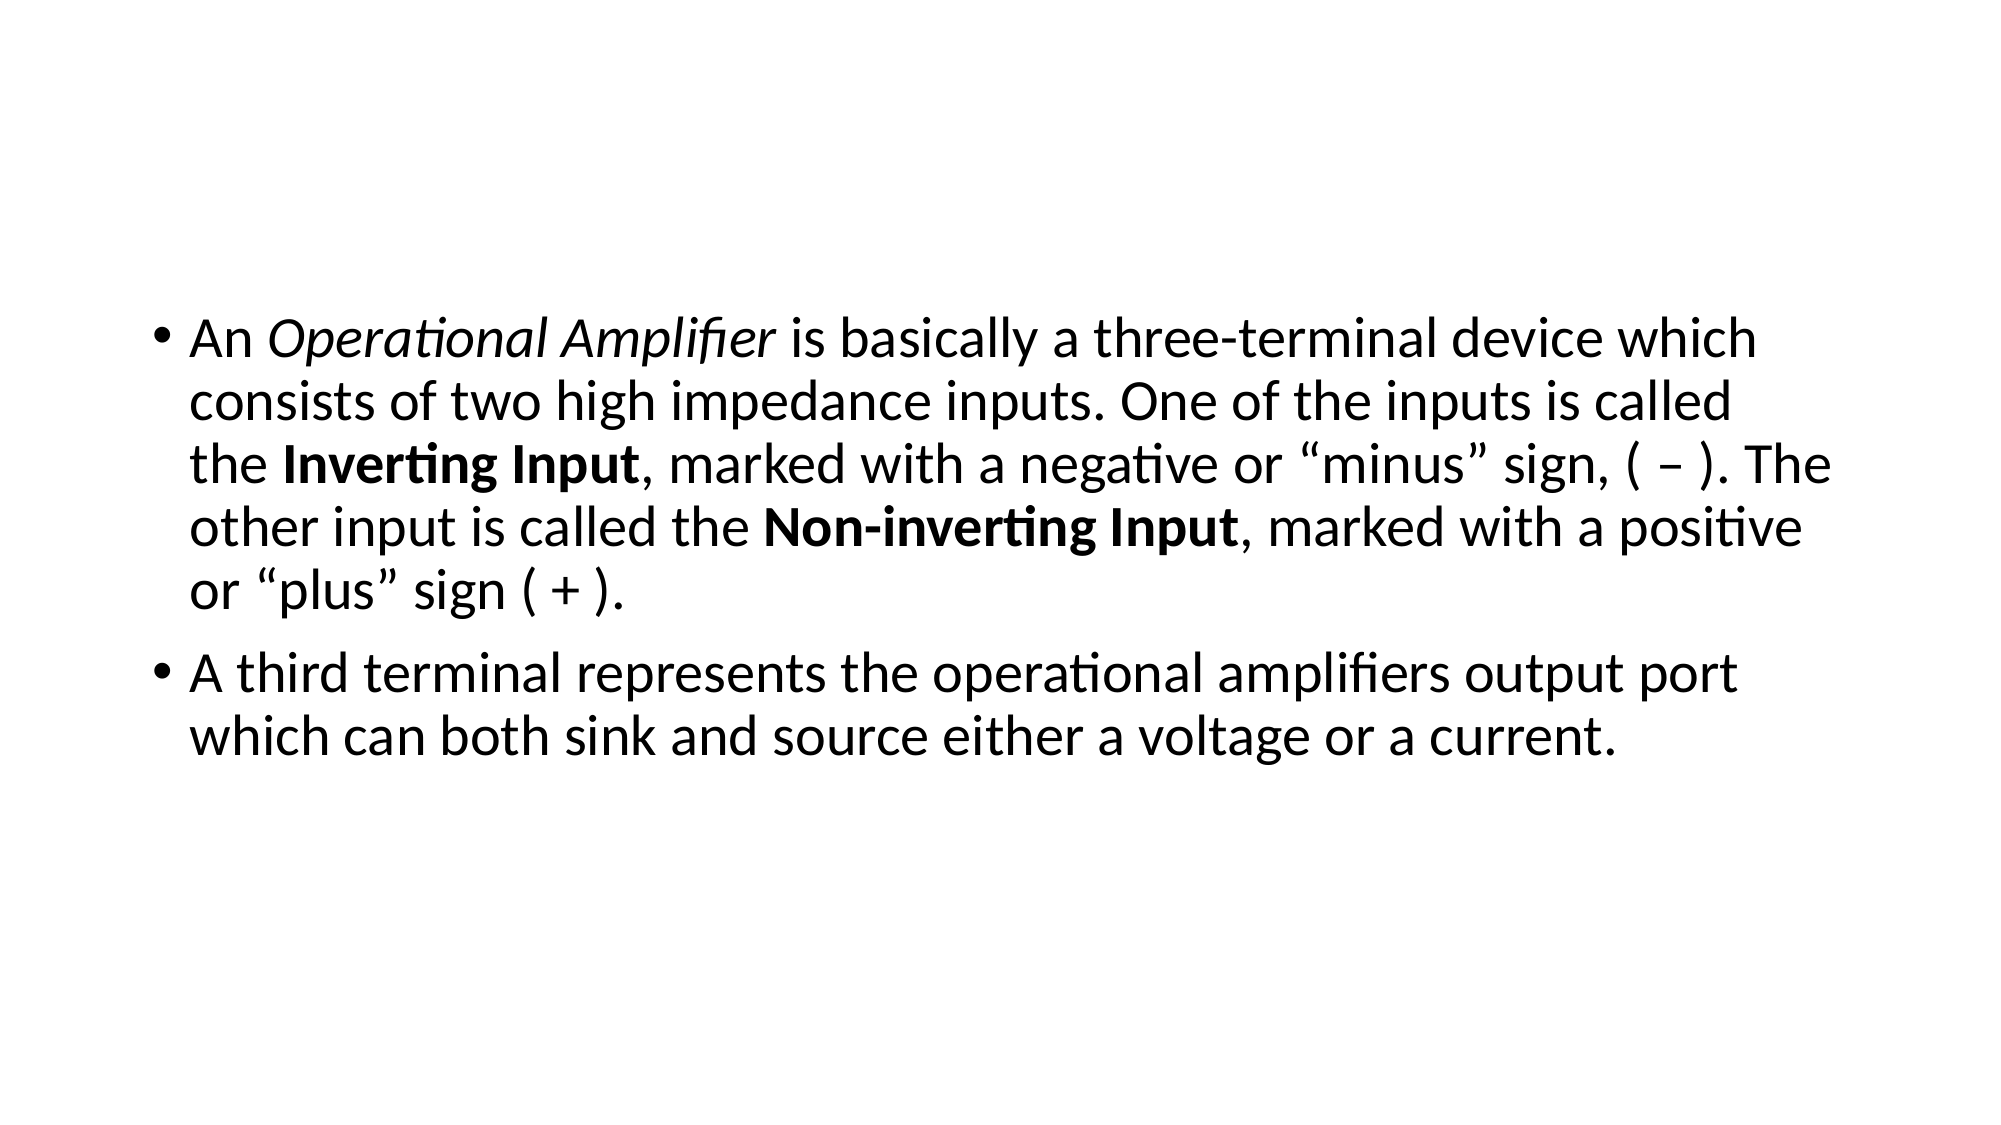

#
An Operational Amplifier is basically a three-terminal device which consists of two high impedance inputs. One of the inputs is called the Inverting Input, marked with a negative or “minus” sign, ( – ). The other input is called the Non-inverting Input, marked with a positive or “plus” sign ( + ).
A third terminal represents the operational amplifiers output port which can both sink and source either a voltage or a current.